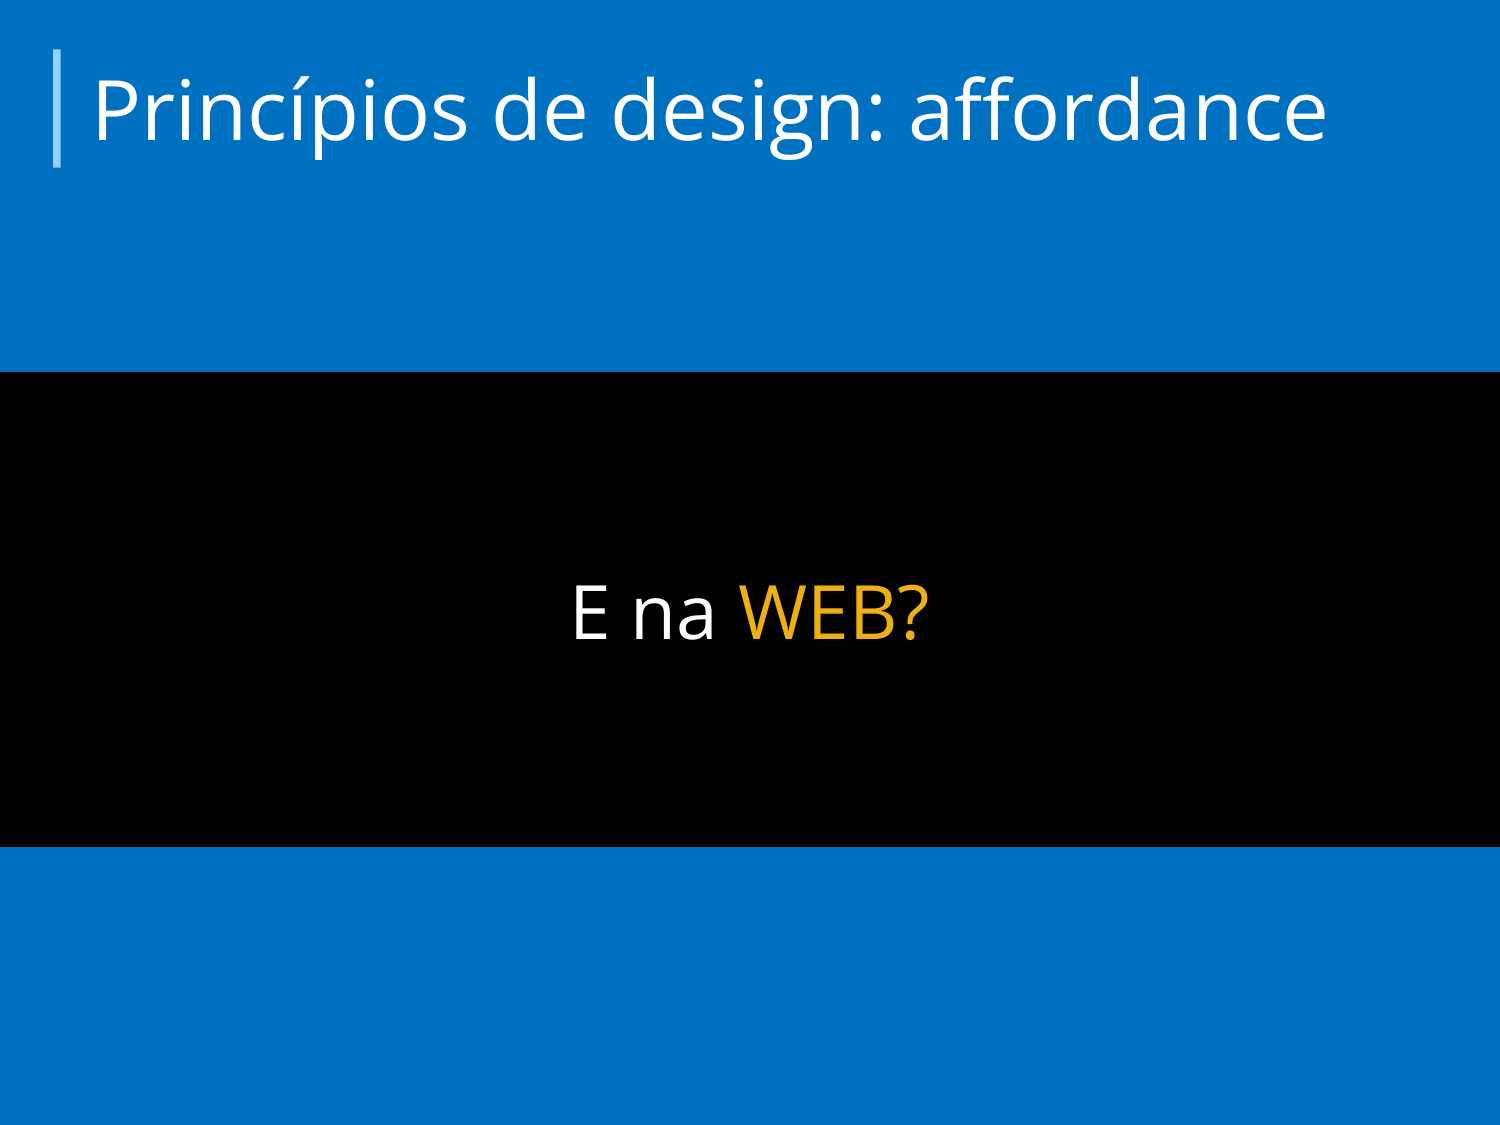

Princípios de design: affordance
E na WEB?